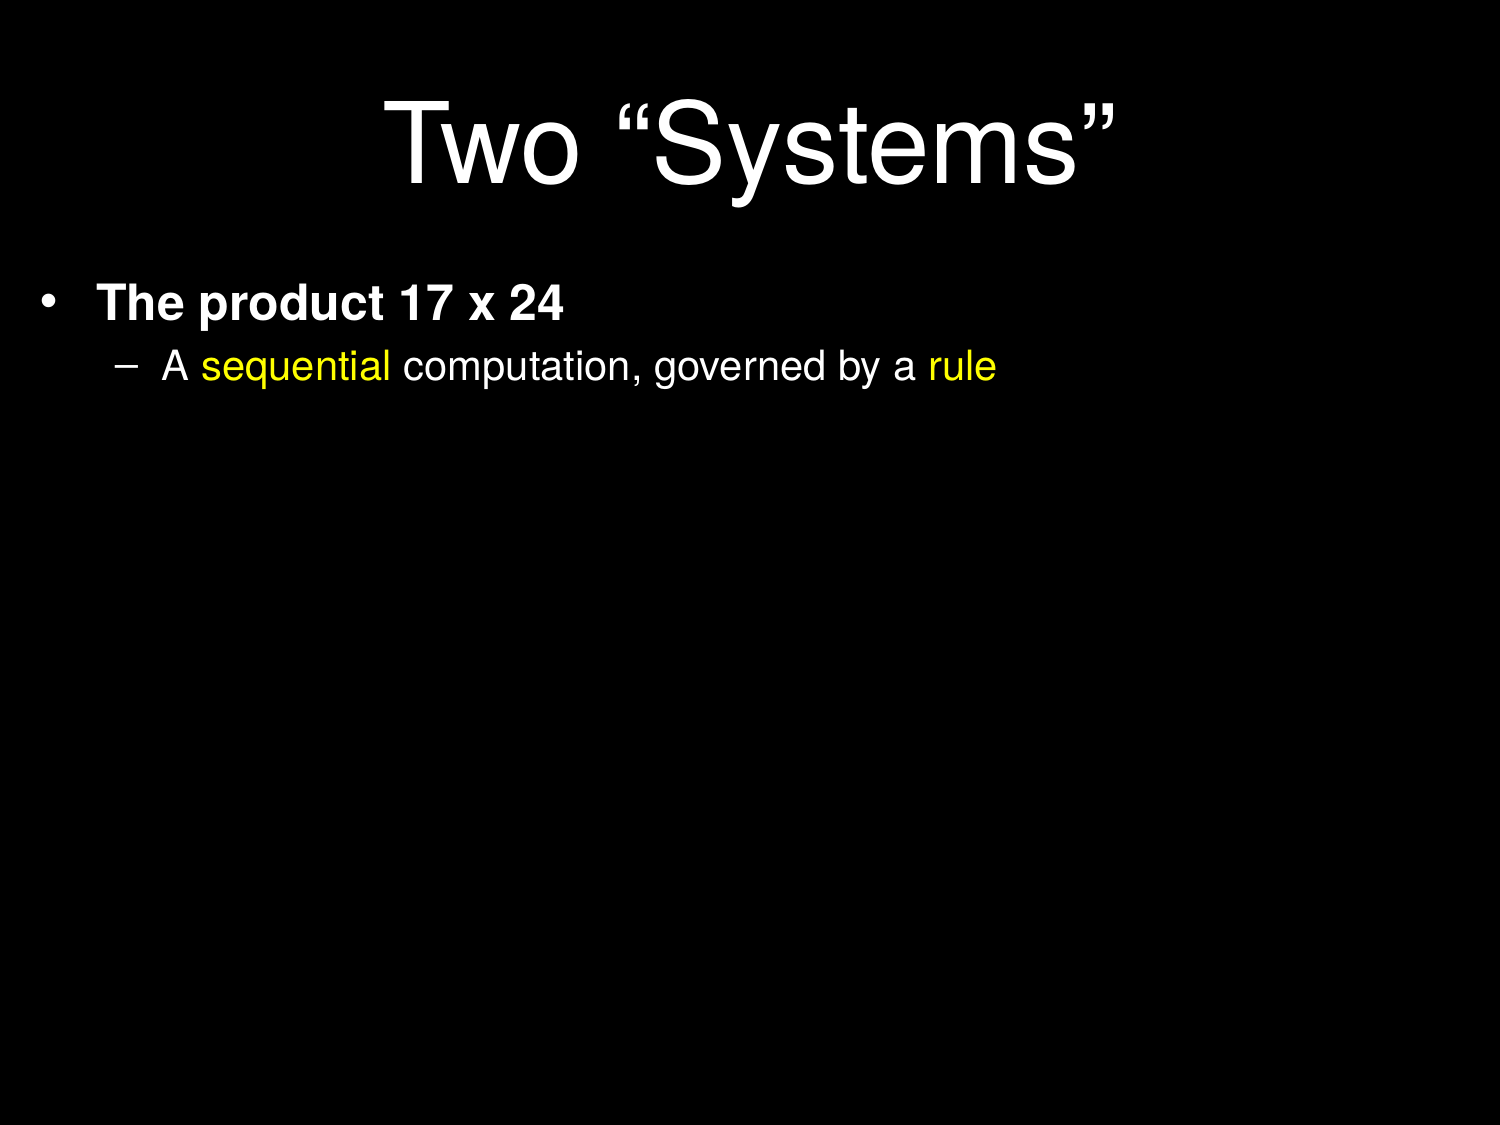

# Two “Systems”
The product 17 x 24
A sequential computation, governed by a rule